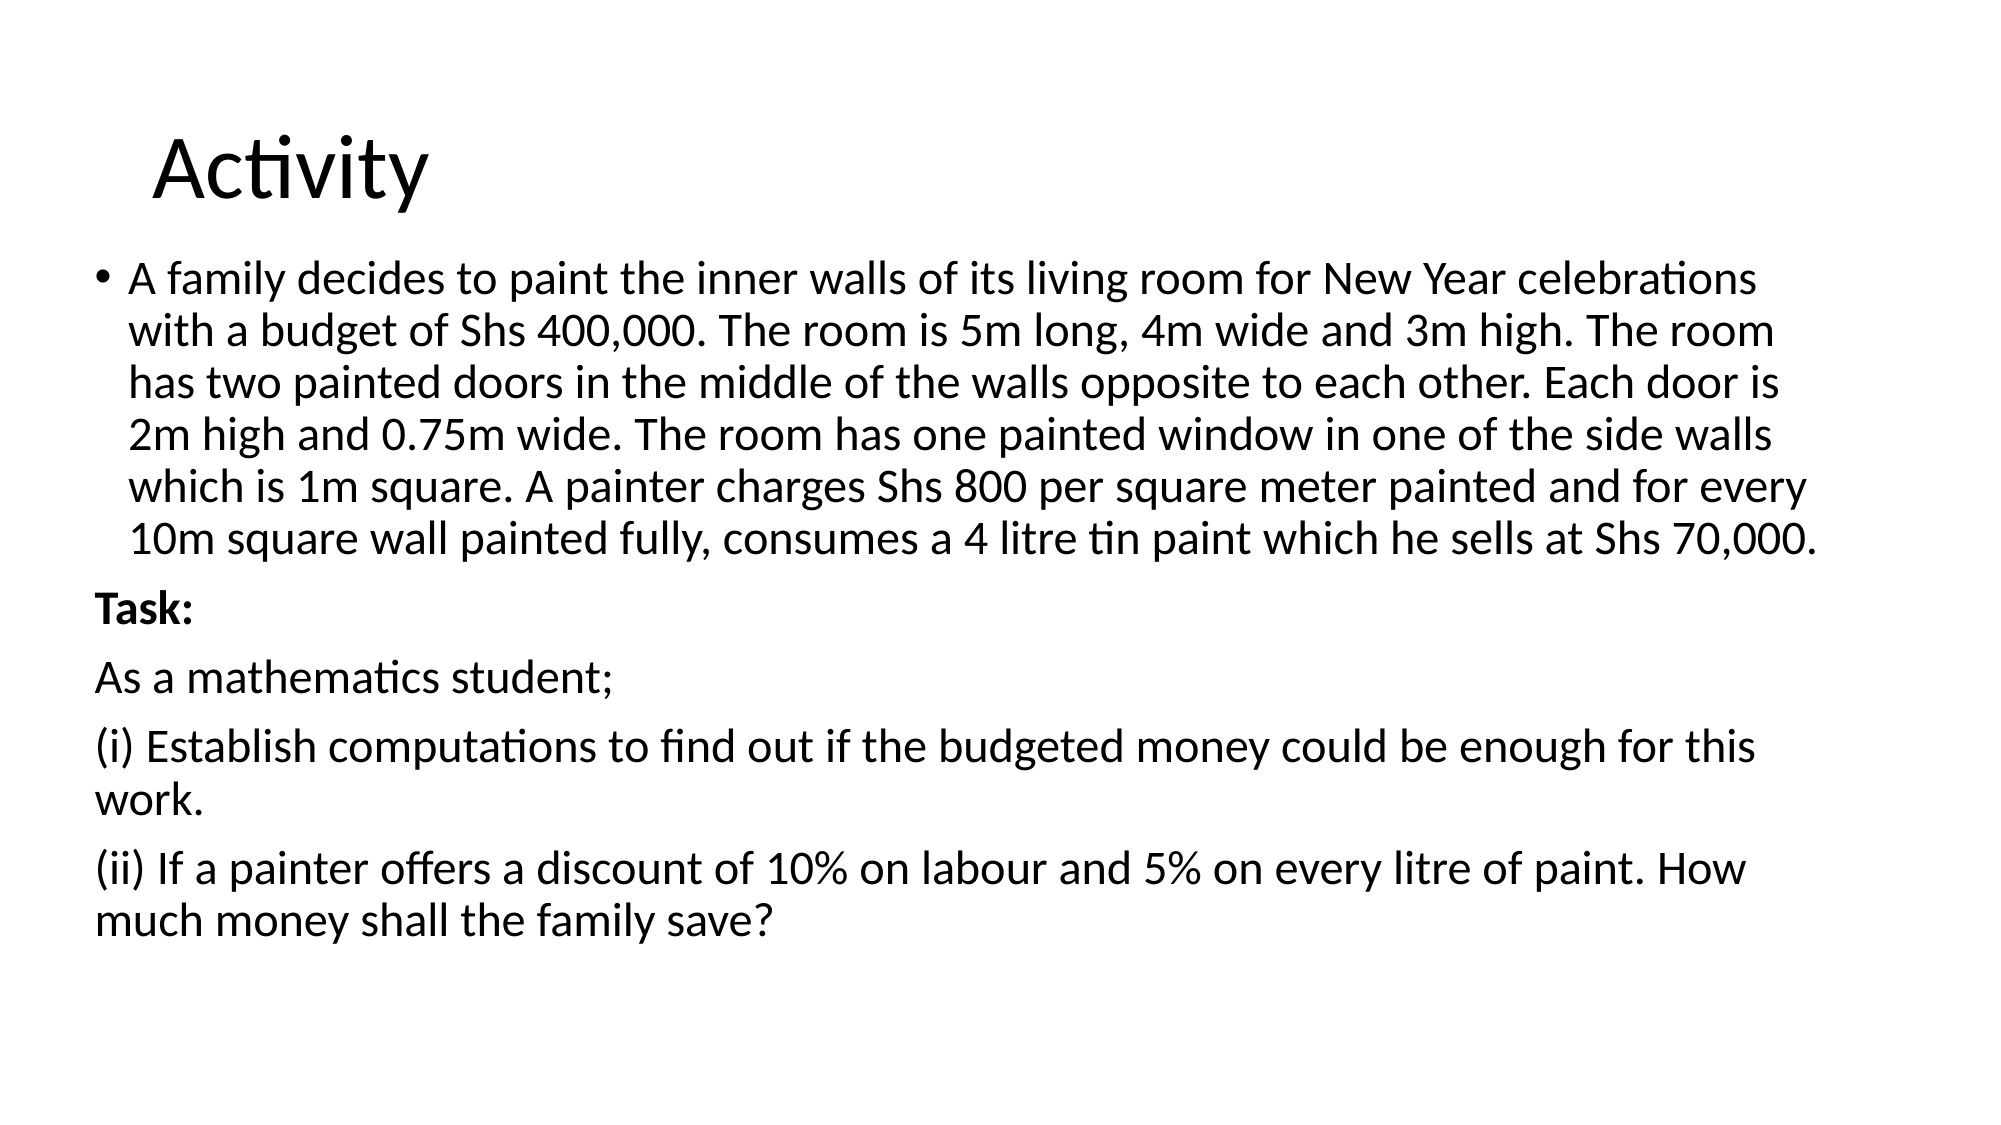

# Activity
A family decides to paint the inner walls of its living room for New Year celebrations with a budget of Shs 400,000. The room is 5m long, 4m wide and 3m high. The room has two painted doors in the middle of the walls opposite to each other. Each door is 2m high and 0.75m wide. The room has one painted window in one of the side walls which is 1m square. A painter charges Shs 800 per square meter painted and for every 10m square wall painted fully, consumes a 4 litre tin paint which he sells at Shs 70,000.
Task:
As a mathematics student;
(i) Establish computations to find out if the budgeted money could be enough for this work.
(ii) If a painter offers a discount of 10% on labour and 5% on every litre of paint. How much money shall the family save?